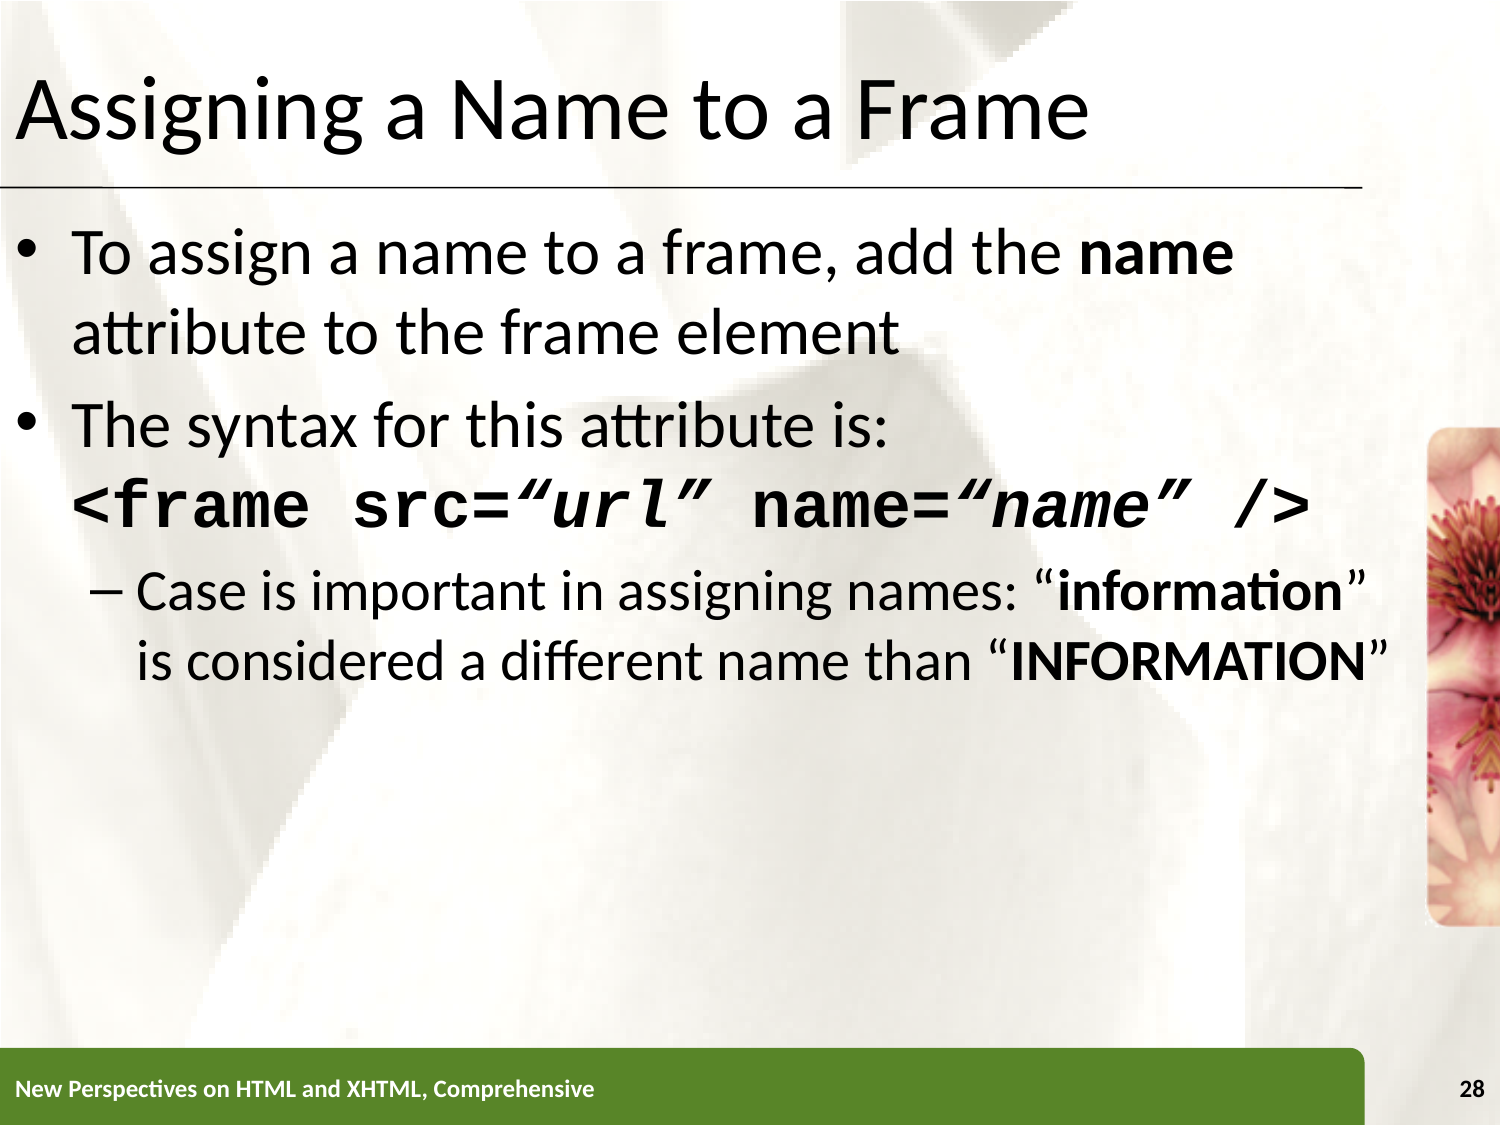

# Assigning a Name to a Frame
To assign a name to a frame, add the name attribute to the frame element
The syntax for this attribute is:
<frame src=“url” name=“name” />
Case is important in assigning names: “information” is considered a different name than “INFORMATION”
New Perspectives on HTML and XHTML, Comprehensive
28